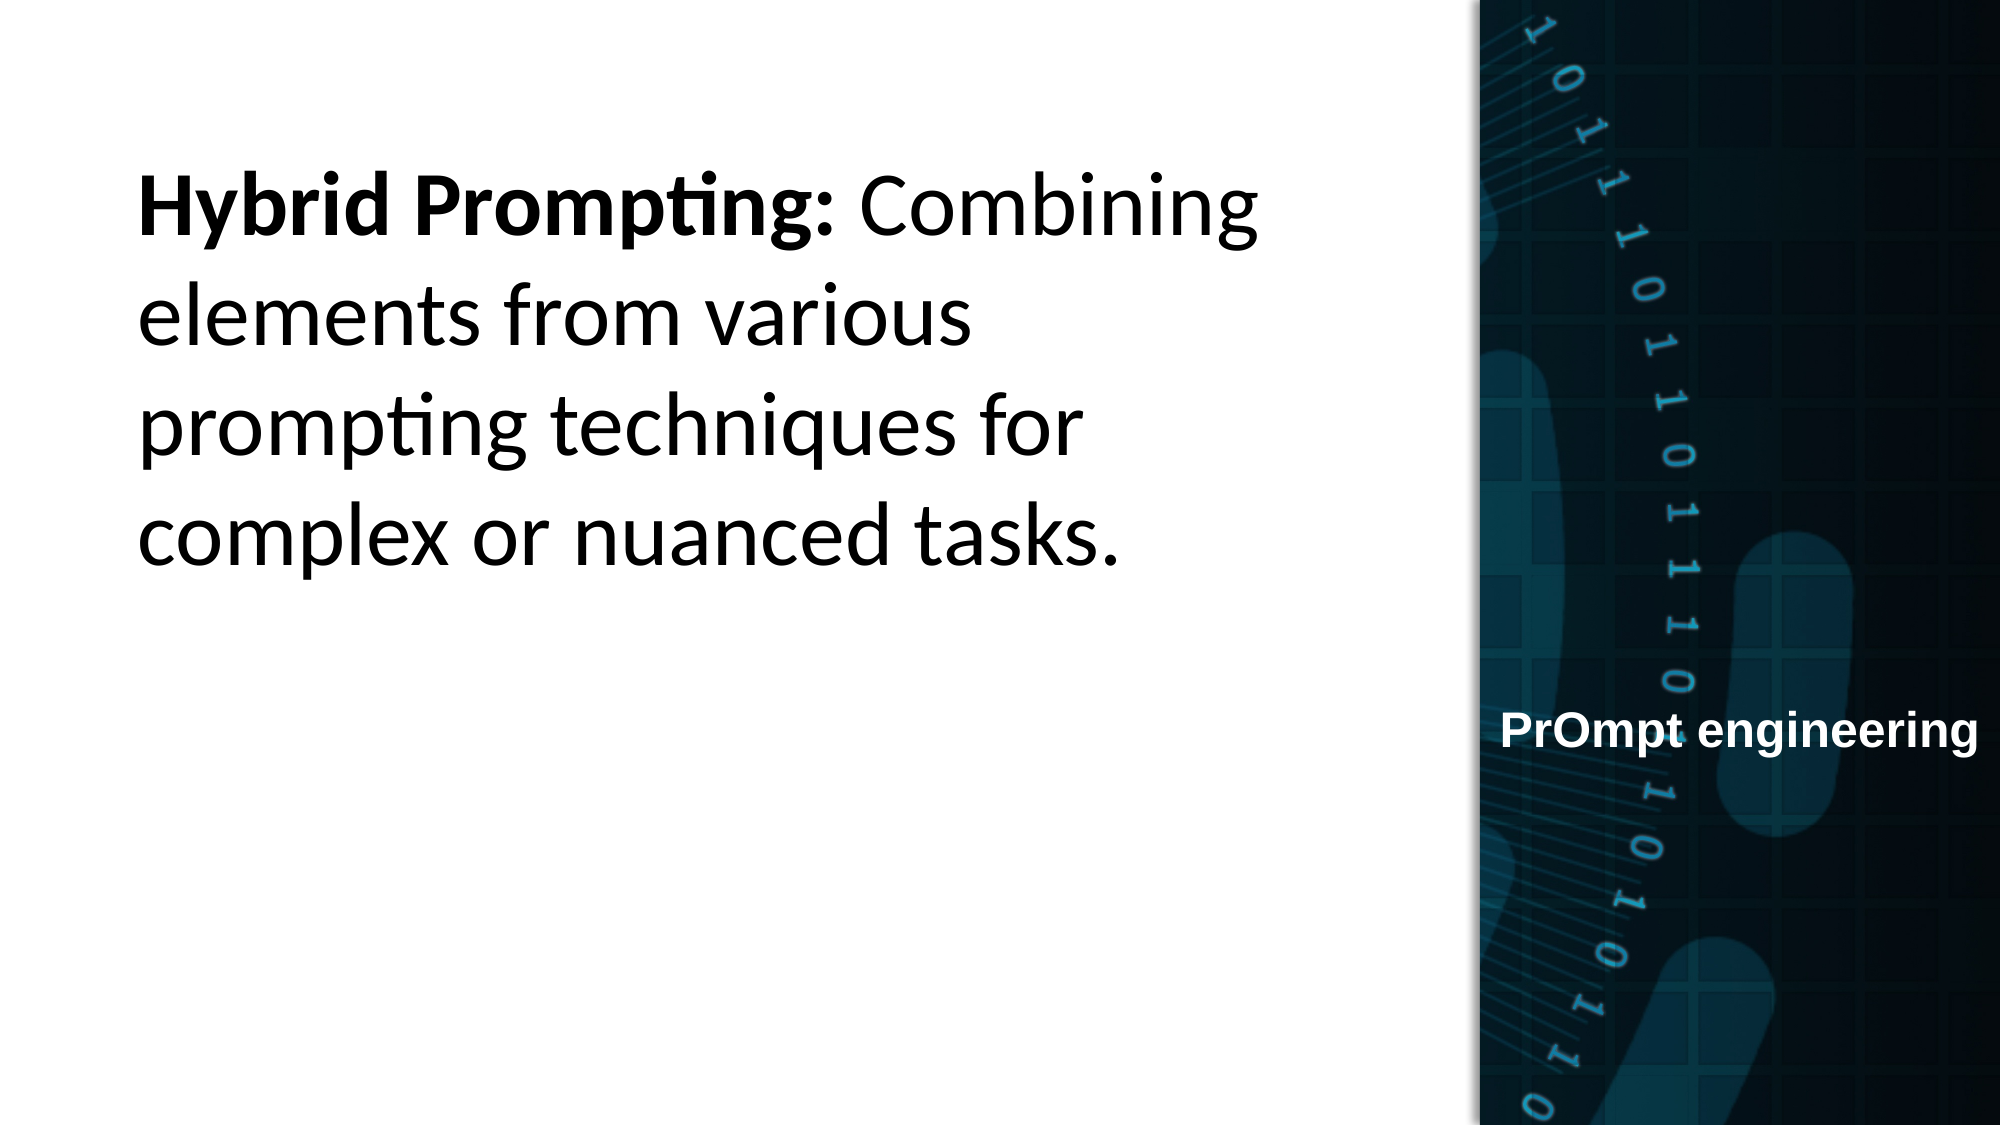

PrOmpt engineering
Hybrid Prompting: Combining elements from various prompting techniques for complex or nuanced tasks.